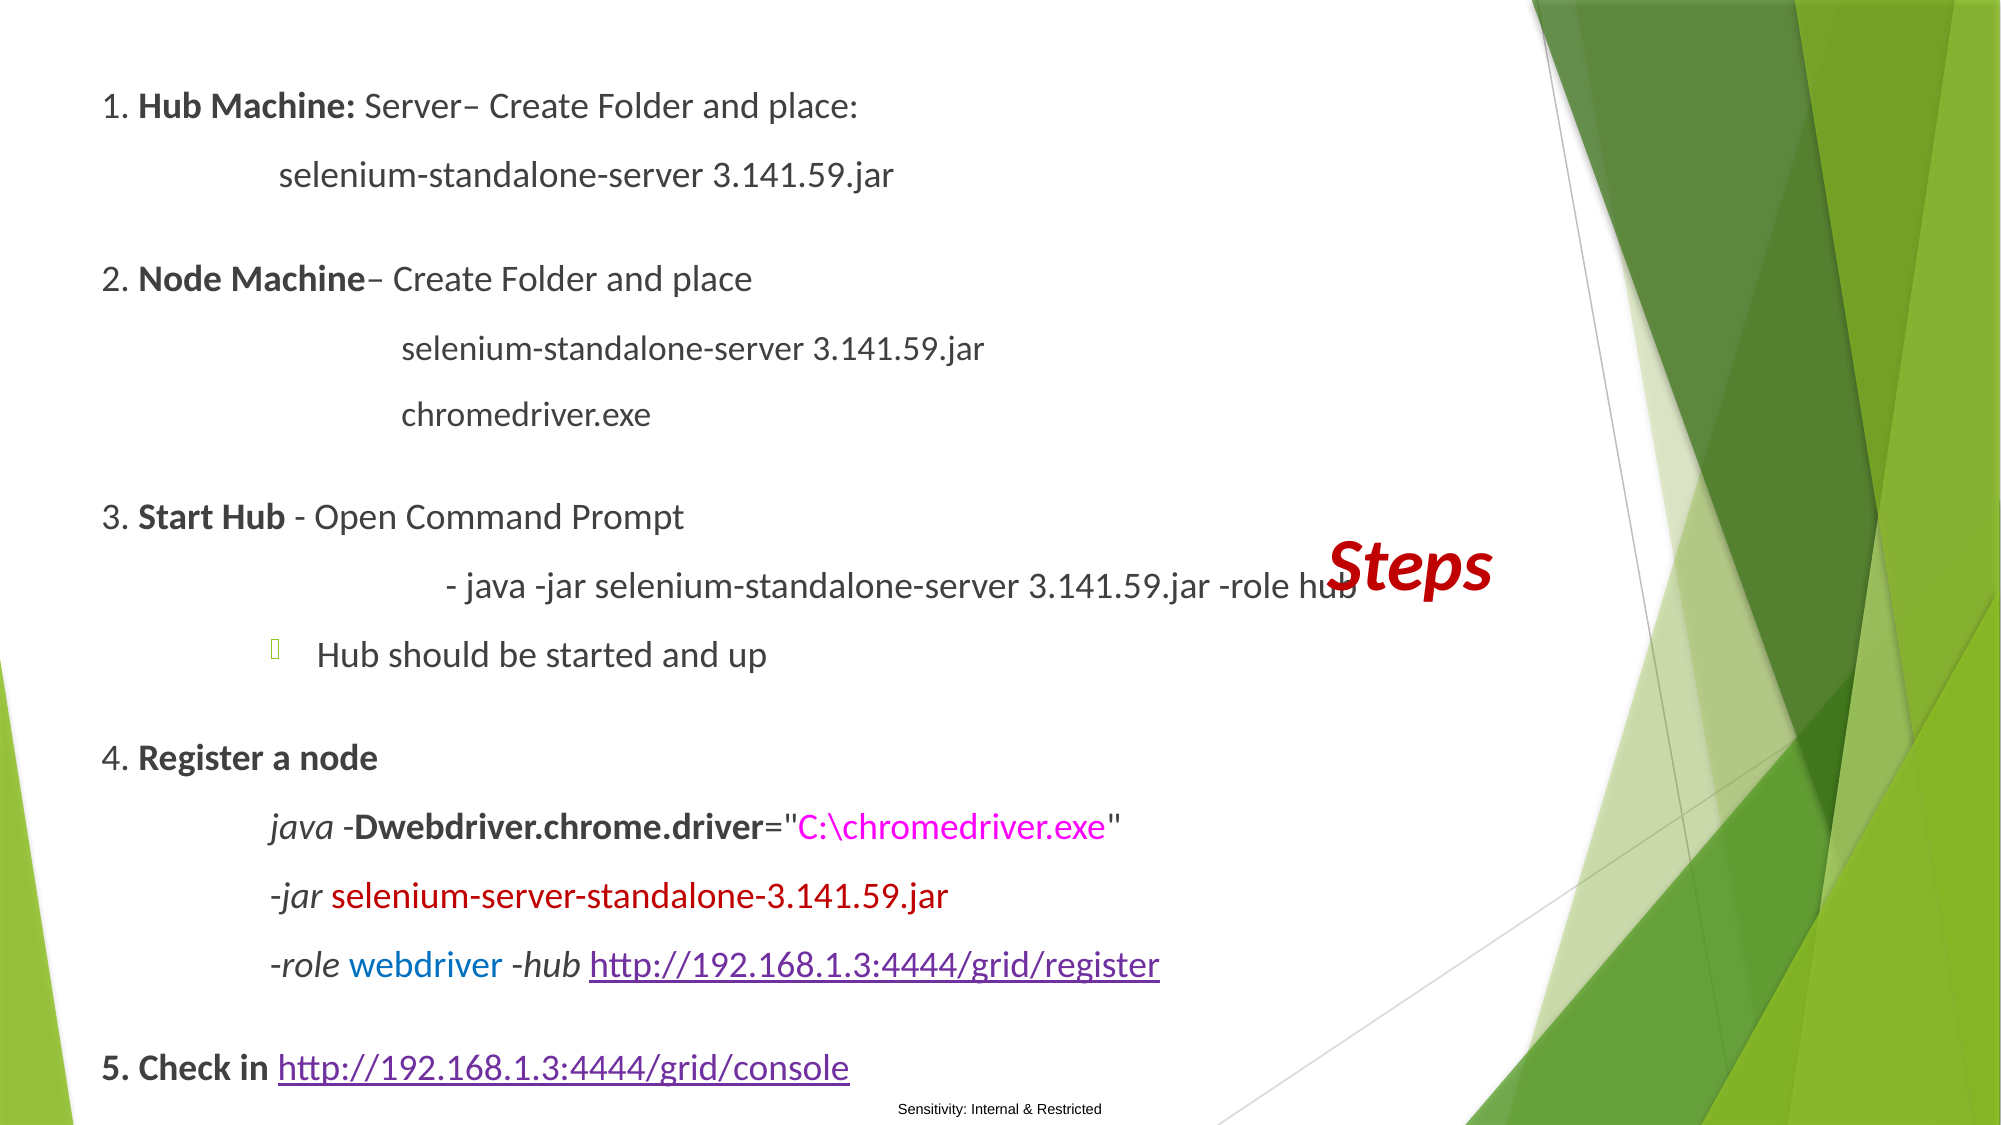

1. Hub Machine: Server– Create Folder and place:
 selenium-standalone-server 3.141.59.jar

2. Node Machine– Create Folder and place
		selenium-standalone-server 3.141.59.jar
		chromedriver.exe

3. Start Hub - Open Command Prompt
		   - java -jar selenium-standalone-server 3.141.59.jar -role hub
Hub should be started and up

4. Register a node
java -Dwebdriver.chrome.driver="C:\chromedriver.exe"
-jar selenium-server-standalone-3.141.59.jar
-role webdriver -hub http://192.168.1.3:4444/grid/register

5. Check in http://192.168.1.3:4444/grid/console

# Steps